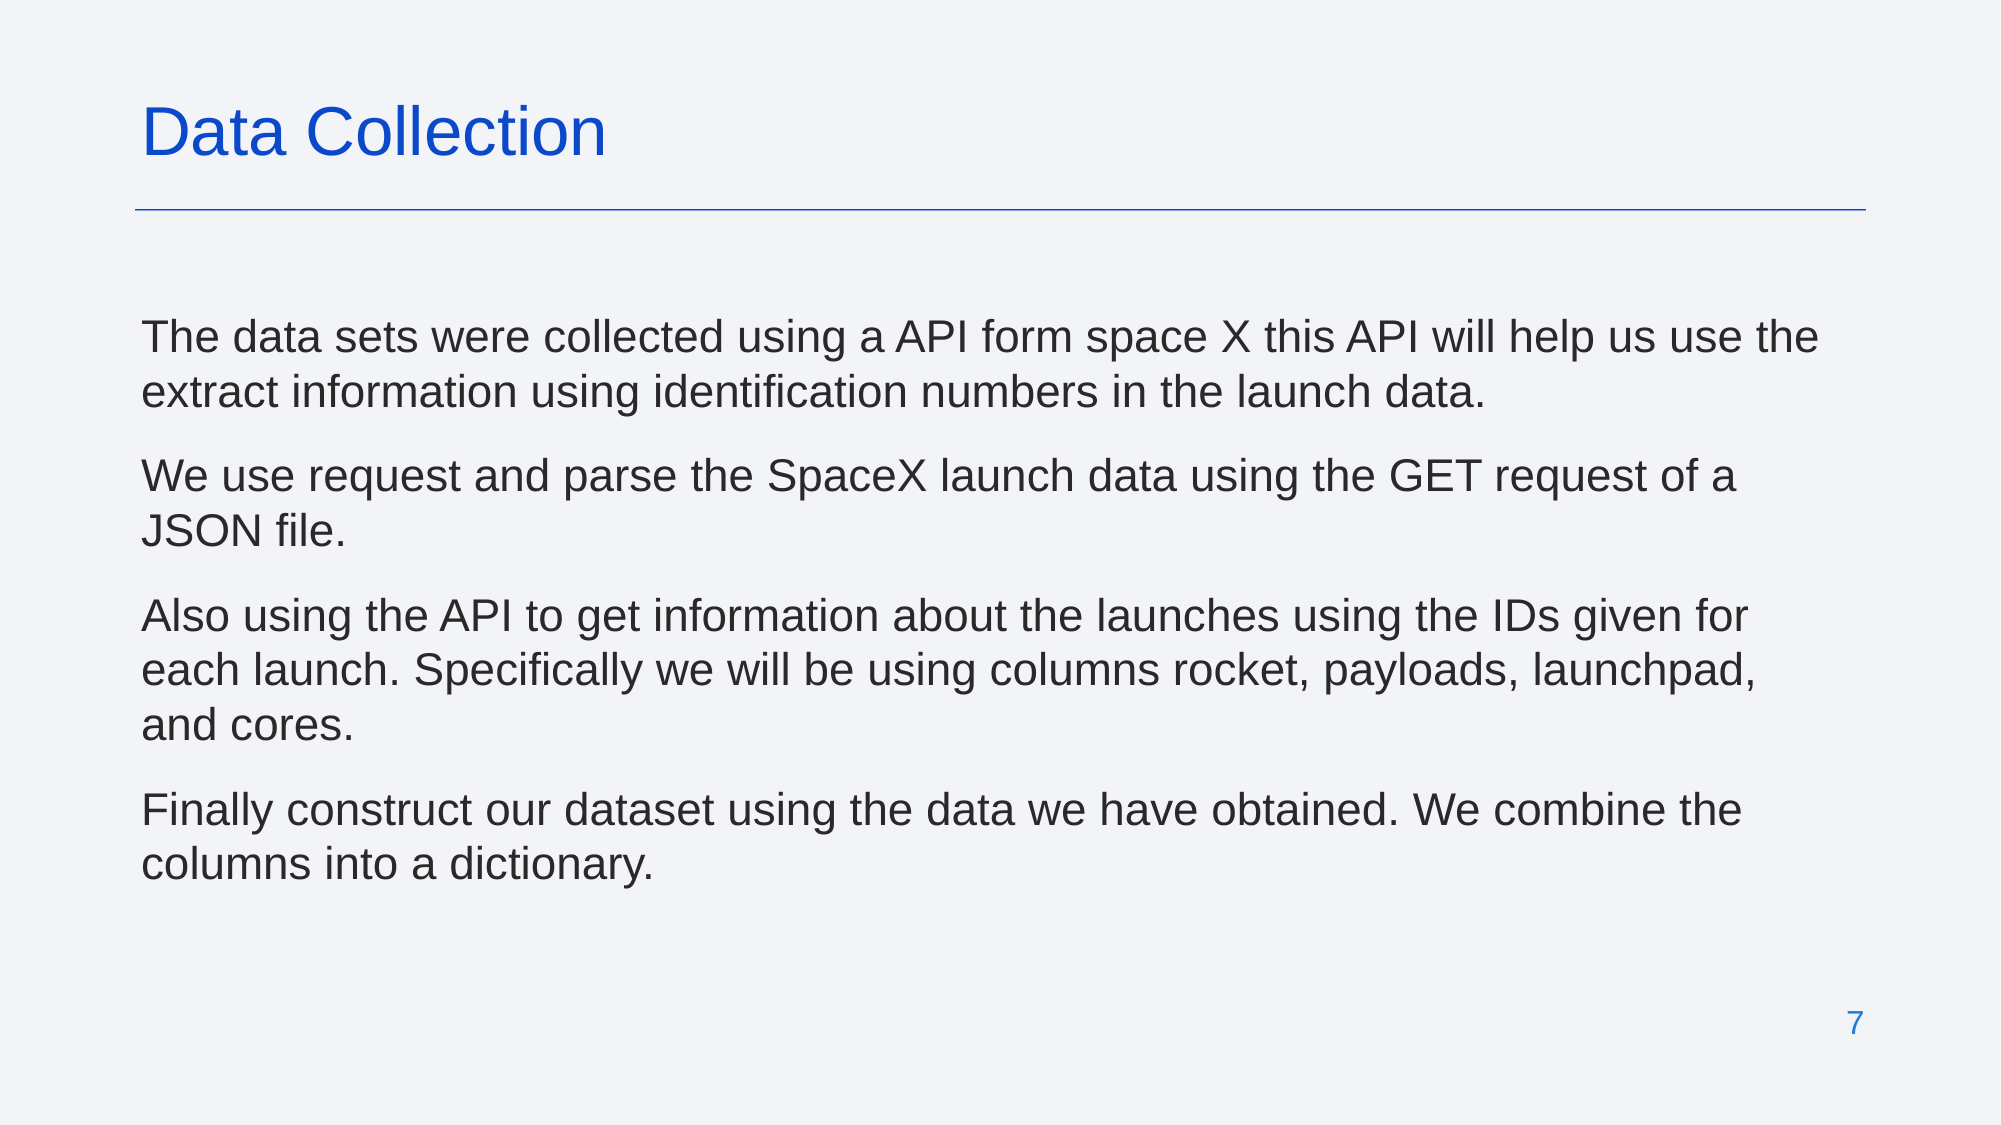

Data Collection
The data sets were collected using a API form space X this API will help us use the extract information using identification numbers in the launch data.
We use request and parse the SpaceX launch data using the GET request of a JSON file.
Also using the API to get information about the launches using the IDs given for each launch. Specifically we will be using columns rocket, payloads, launchpad, and cores.
Finally construct our dataset using the data we have obtained. We combine the columns into a dictionary.
7